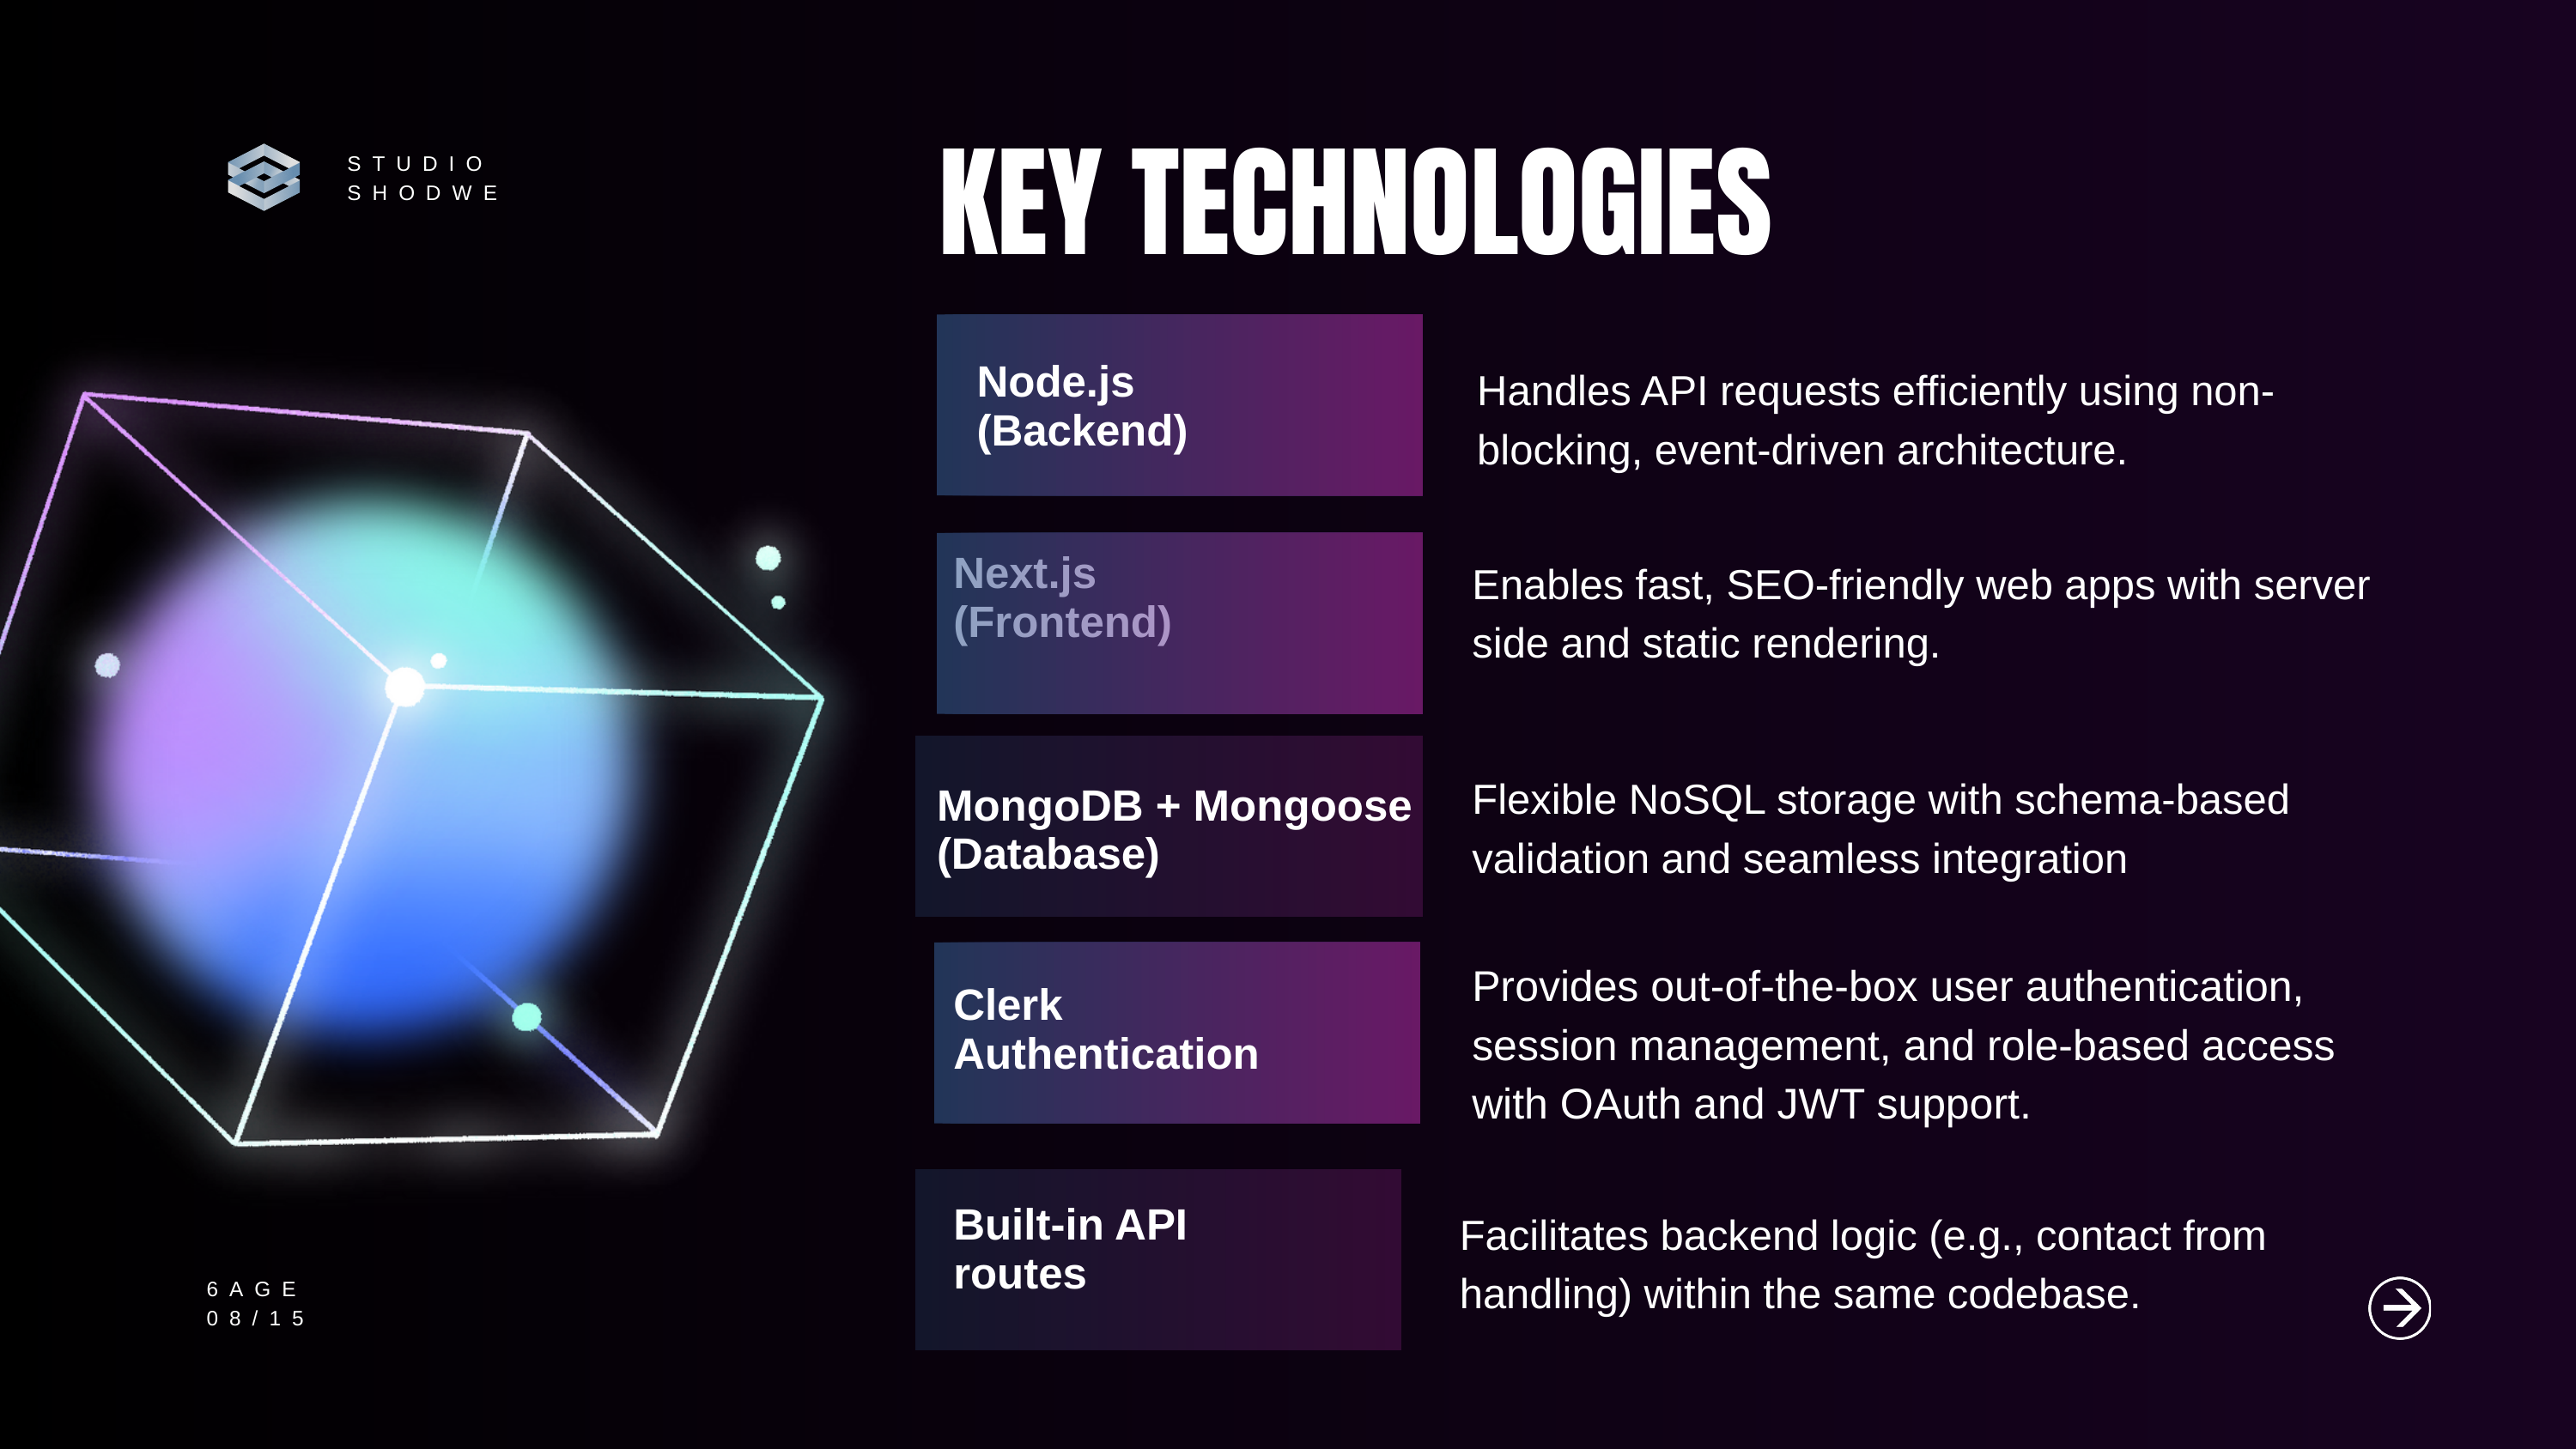

KEY TECHNOLOGIES
STUDIO SHODWE

Handles API requests efficiently using non-blocking, event-driven architecture.
Node.js (Backend)

Next.js (Frontend)
Enables fast, SEO-friendly web apps with server side and static rendering.

Flexible NoSQL storage with schema-based validation and seamless integration
MongoDB + Mongoose (Database)

Provides out-of-the-box user authentication, session management, and role-based access with OAuth and JWT support.
Clerk Authentication

Built-in API routes
Facilitates backend logic (e.g., contact from handling) within the same codebase.
6AGE
08/15